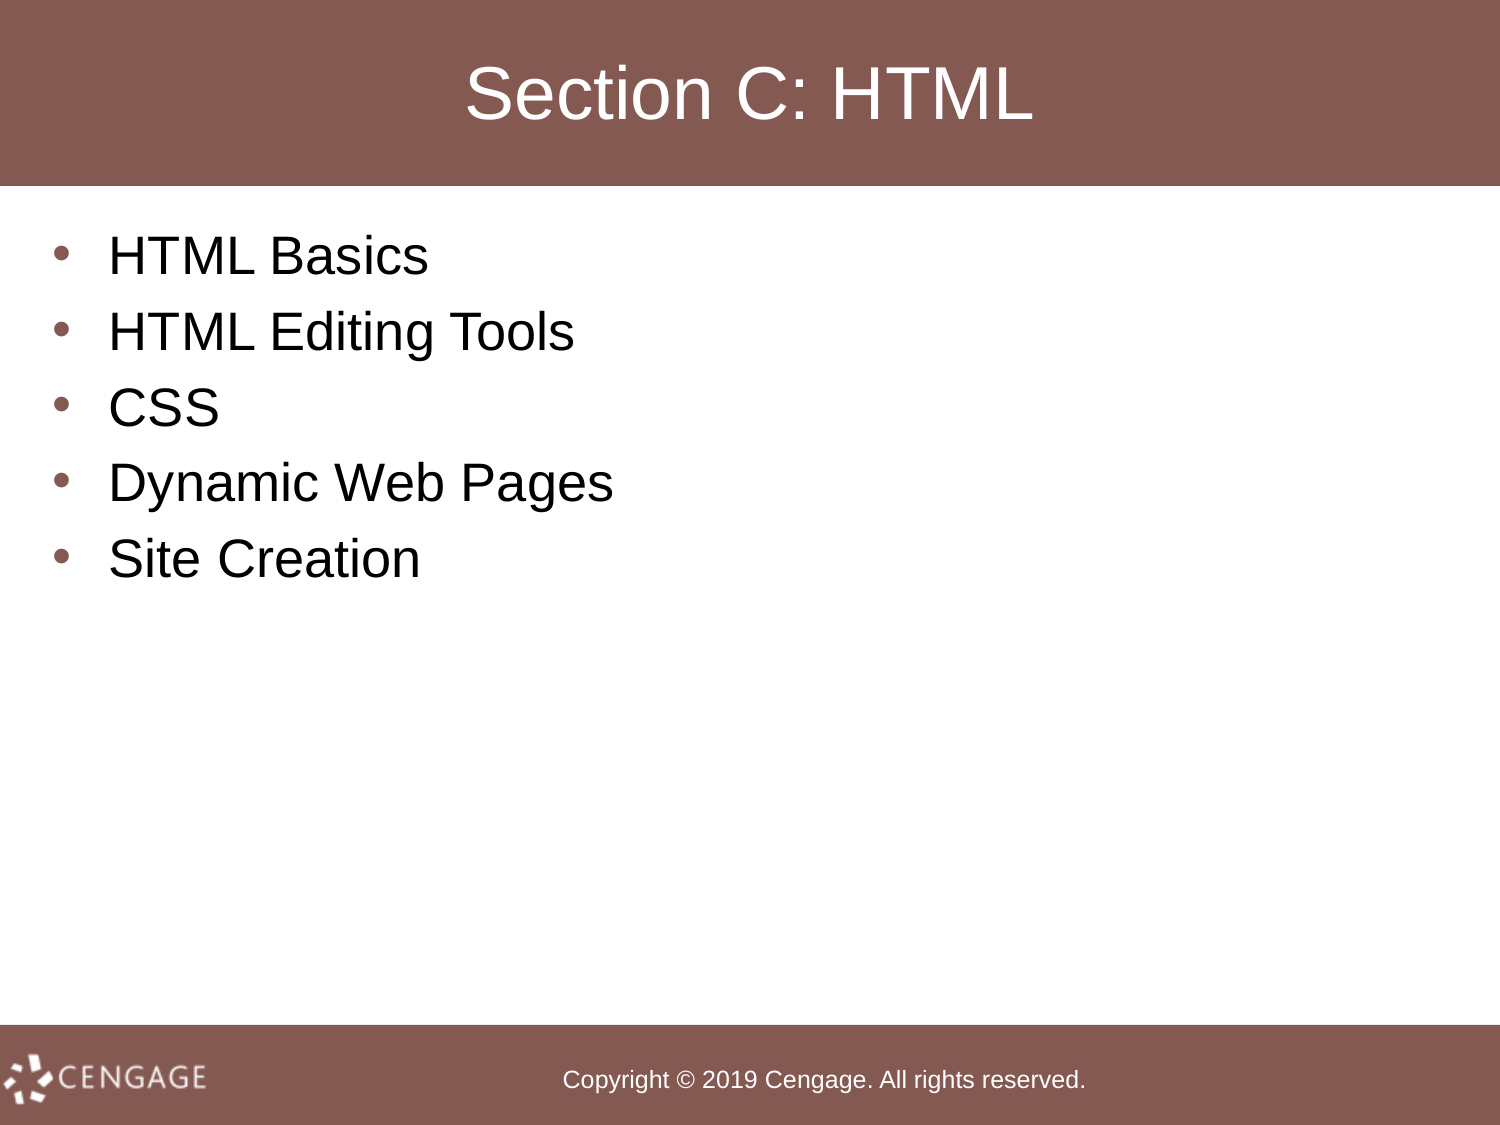

# Section C: HTML
HTML Basics
HTML Editing Tools
CSS
Dynamic Web Pages
Site Creation